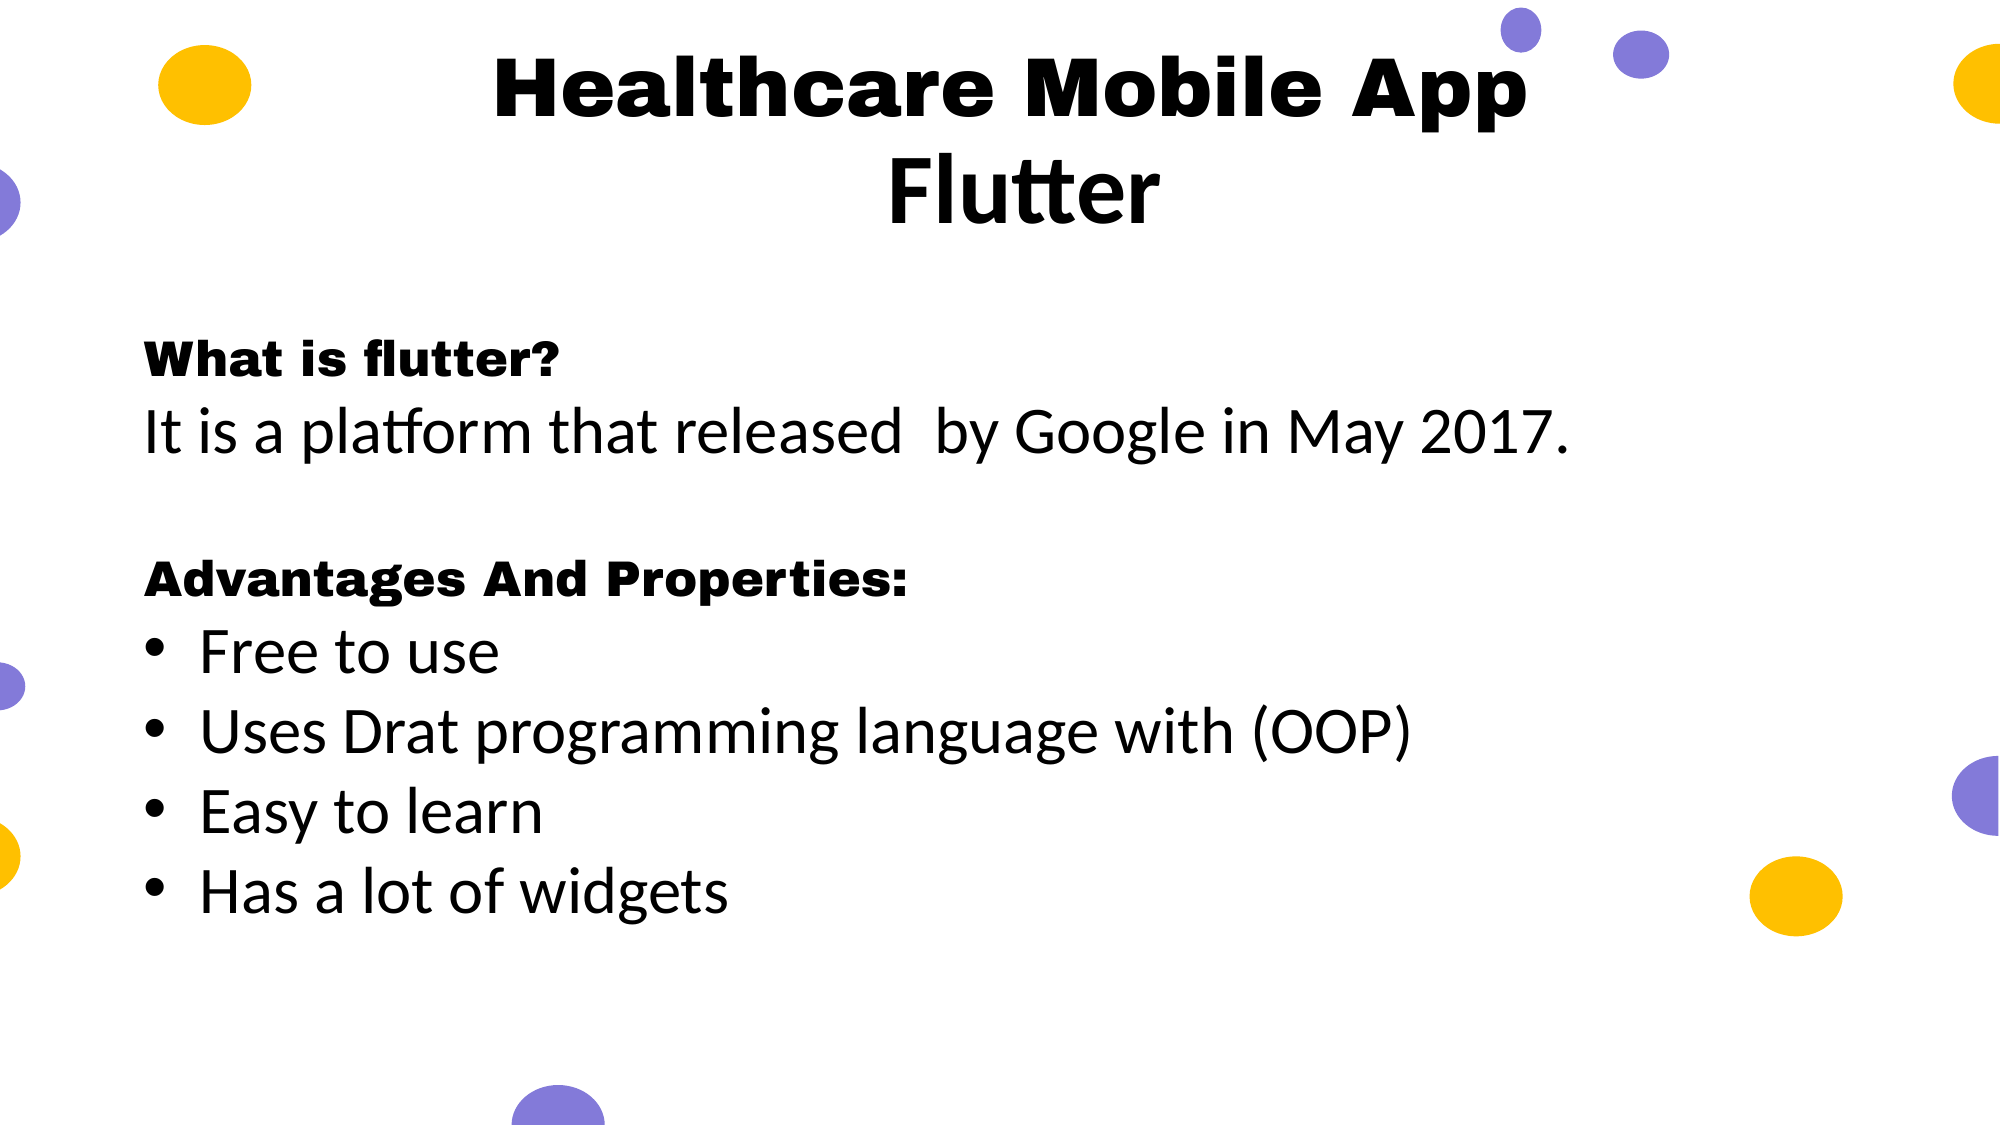

Healthcare Mobile App

Flutter

What is flutter?
It is a platform that released  by Google in May 2017.

Advantages And Properties:
Free to use
Uses Drat programming language with (OOP)
Easy to learn
Has a lot of widgets